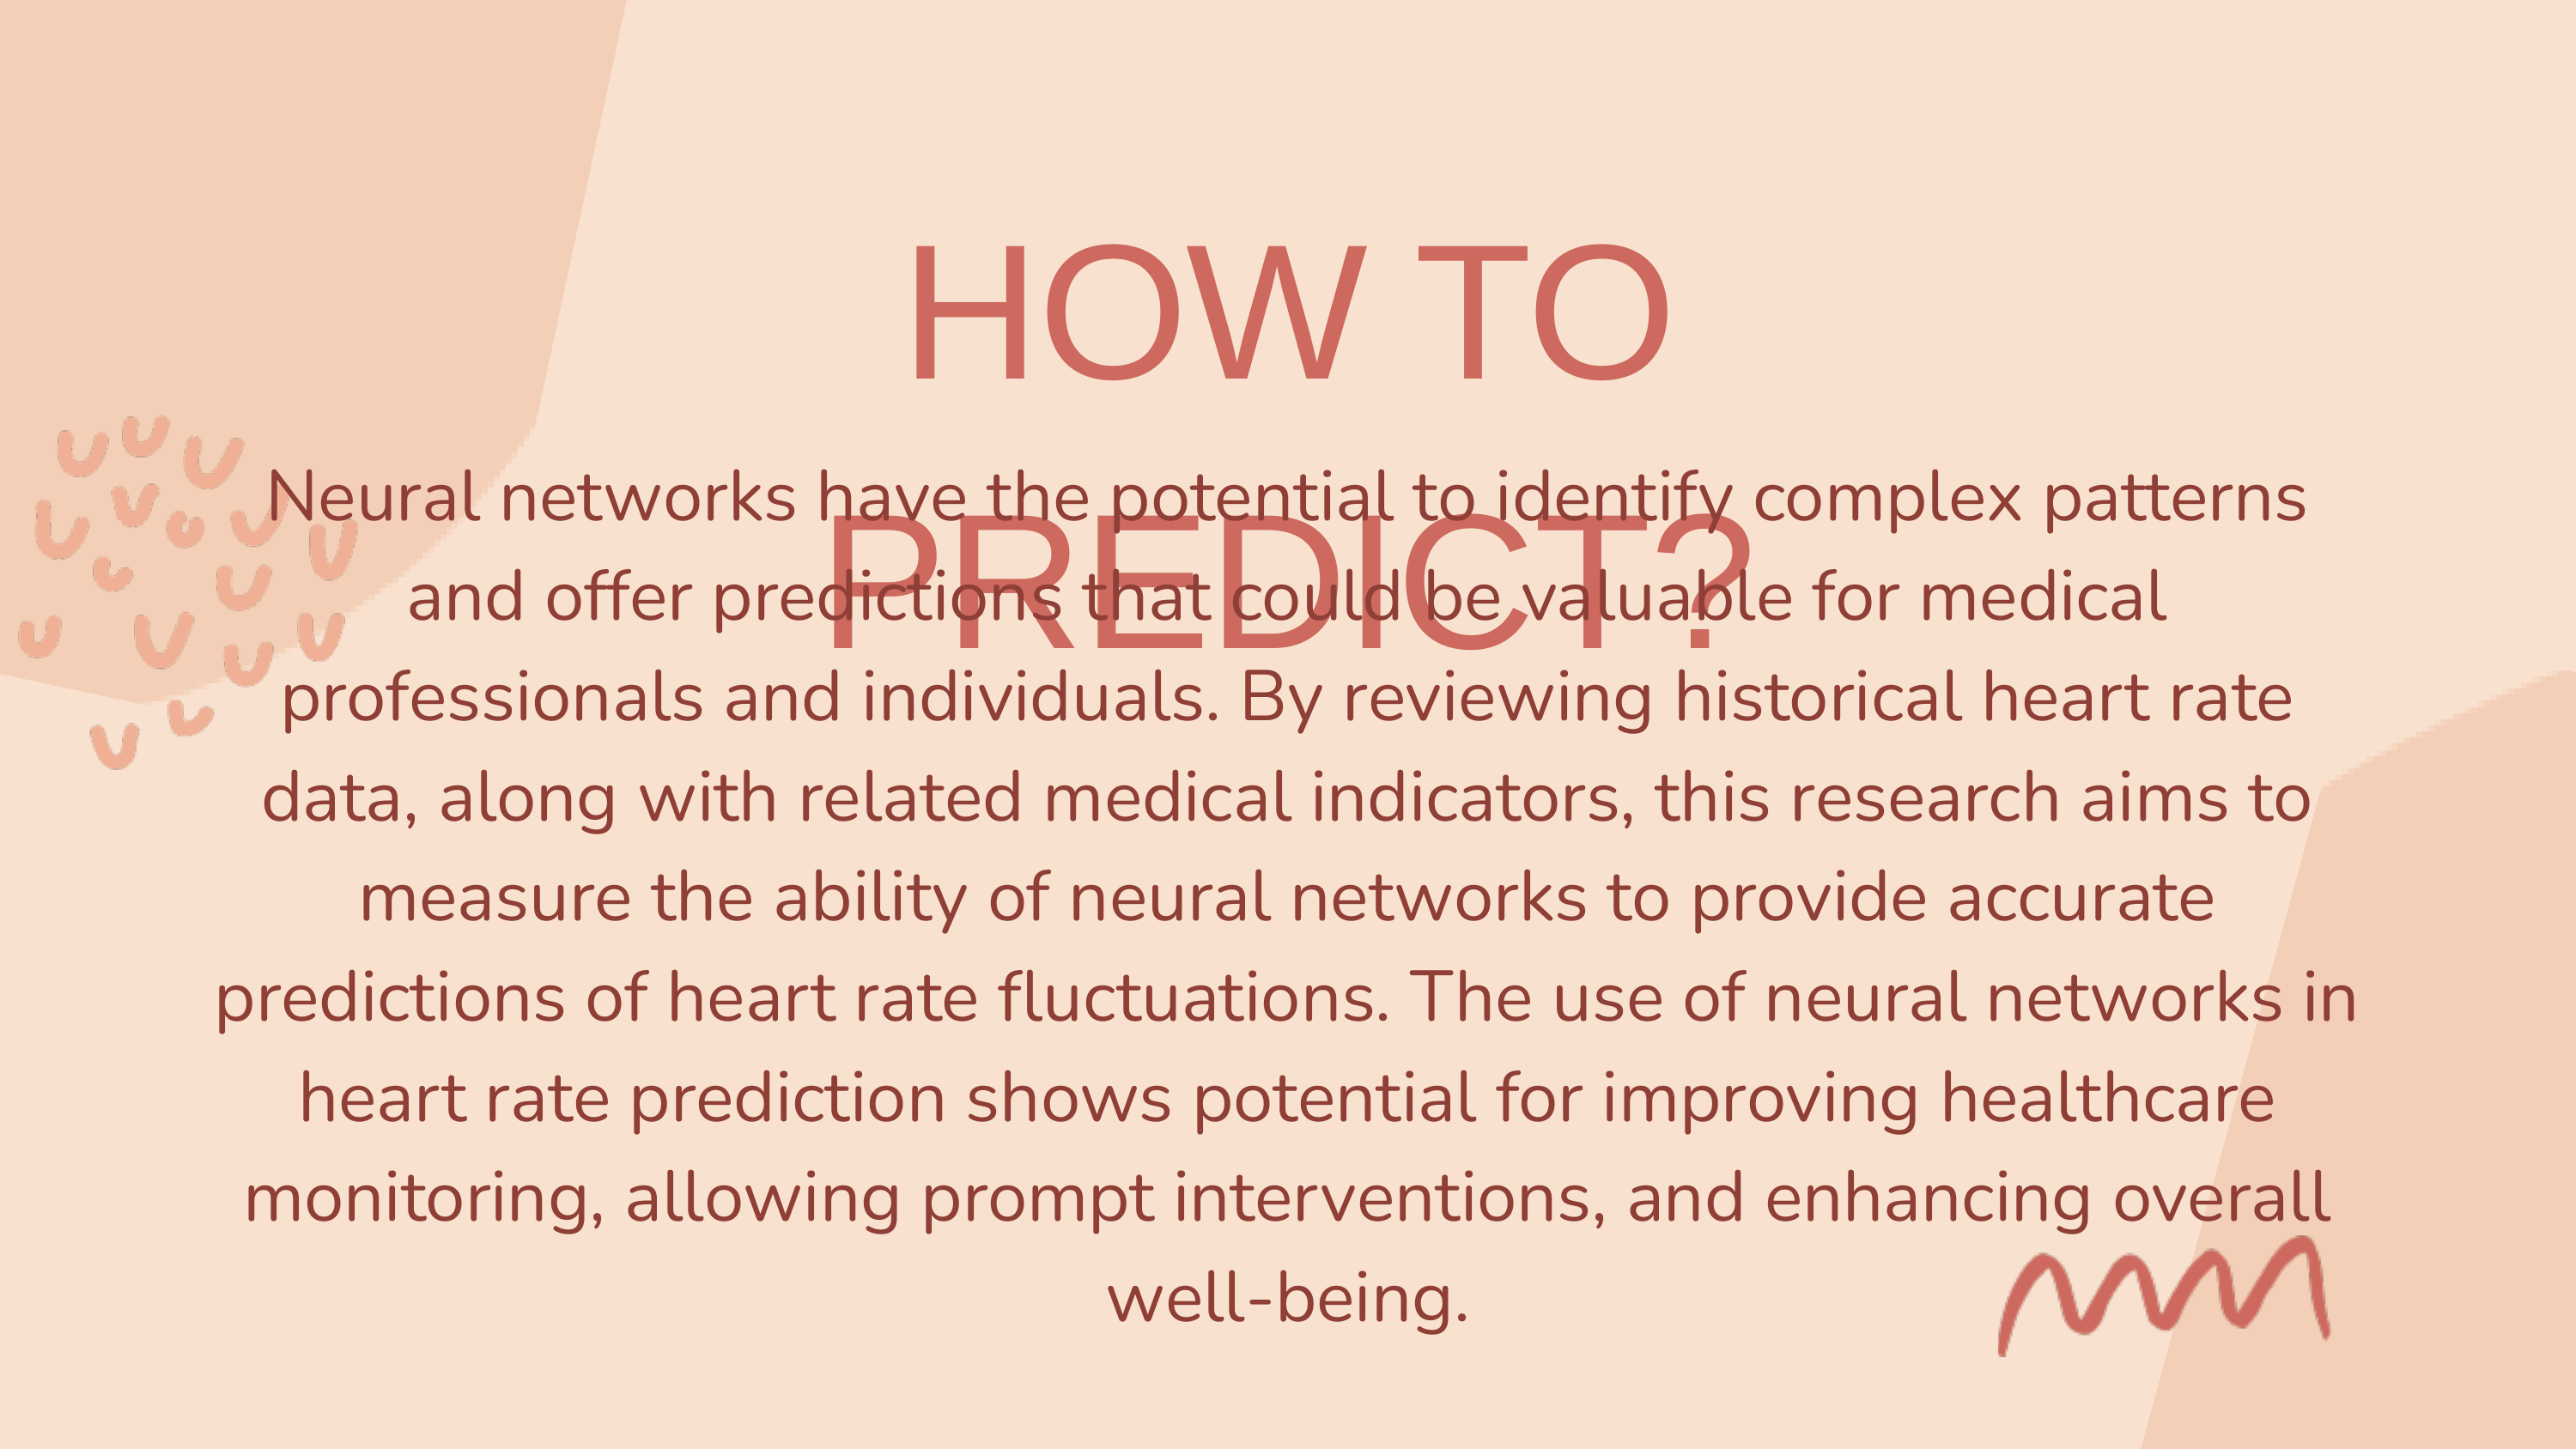

HOW TO PREDICT?

Neural networks have the potential to identify complex patterns and offer predictions that could be valuable for medical professionals and individuals. By reviewing historical heart rate data, along with related medical indicators, this research aims to measure the ability of neural networks to provide accurate predictions of heart rate fluctuations. The use of neural networks in heart rate prediction shows potential for improving healthcare monitoring, allowing prompt interventions, and enhancing overall well-being.